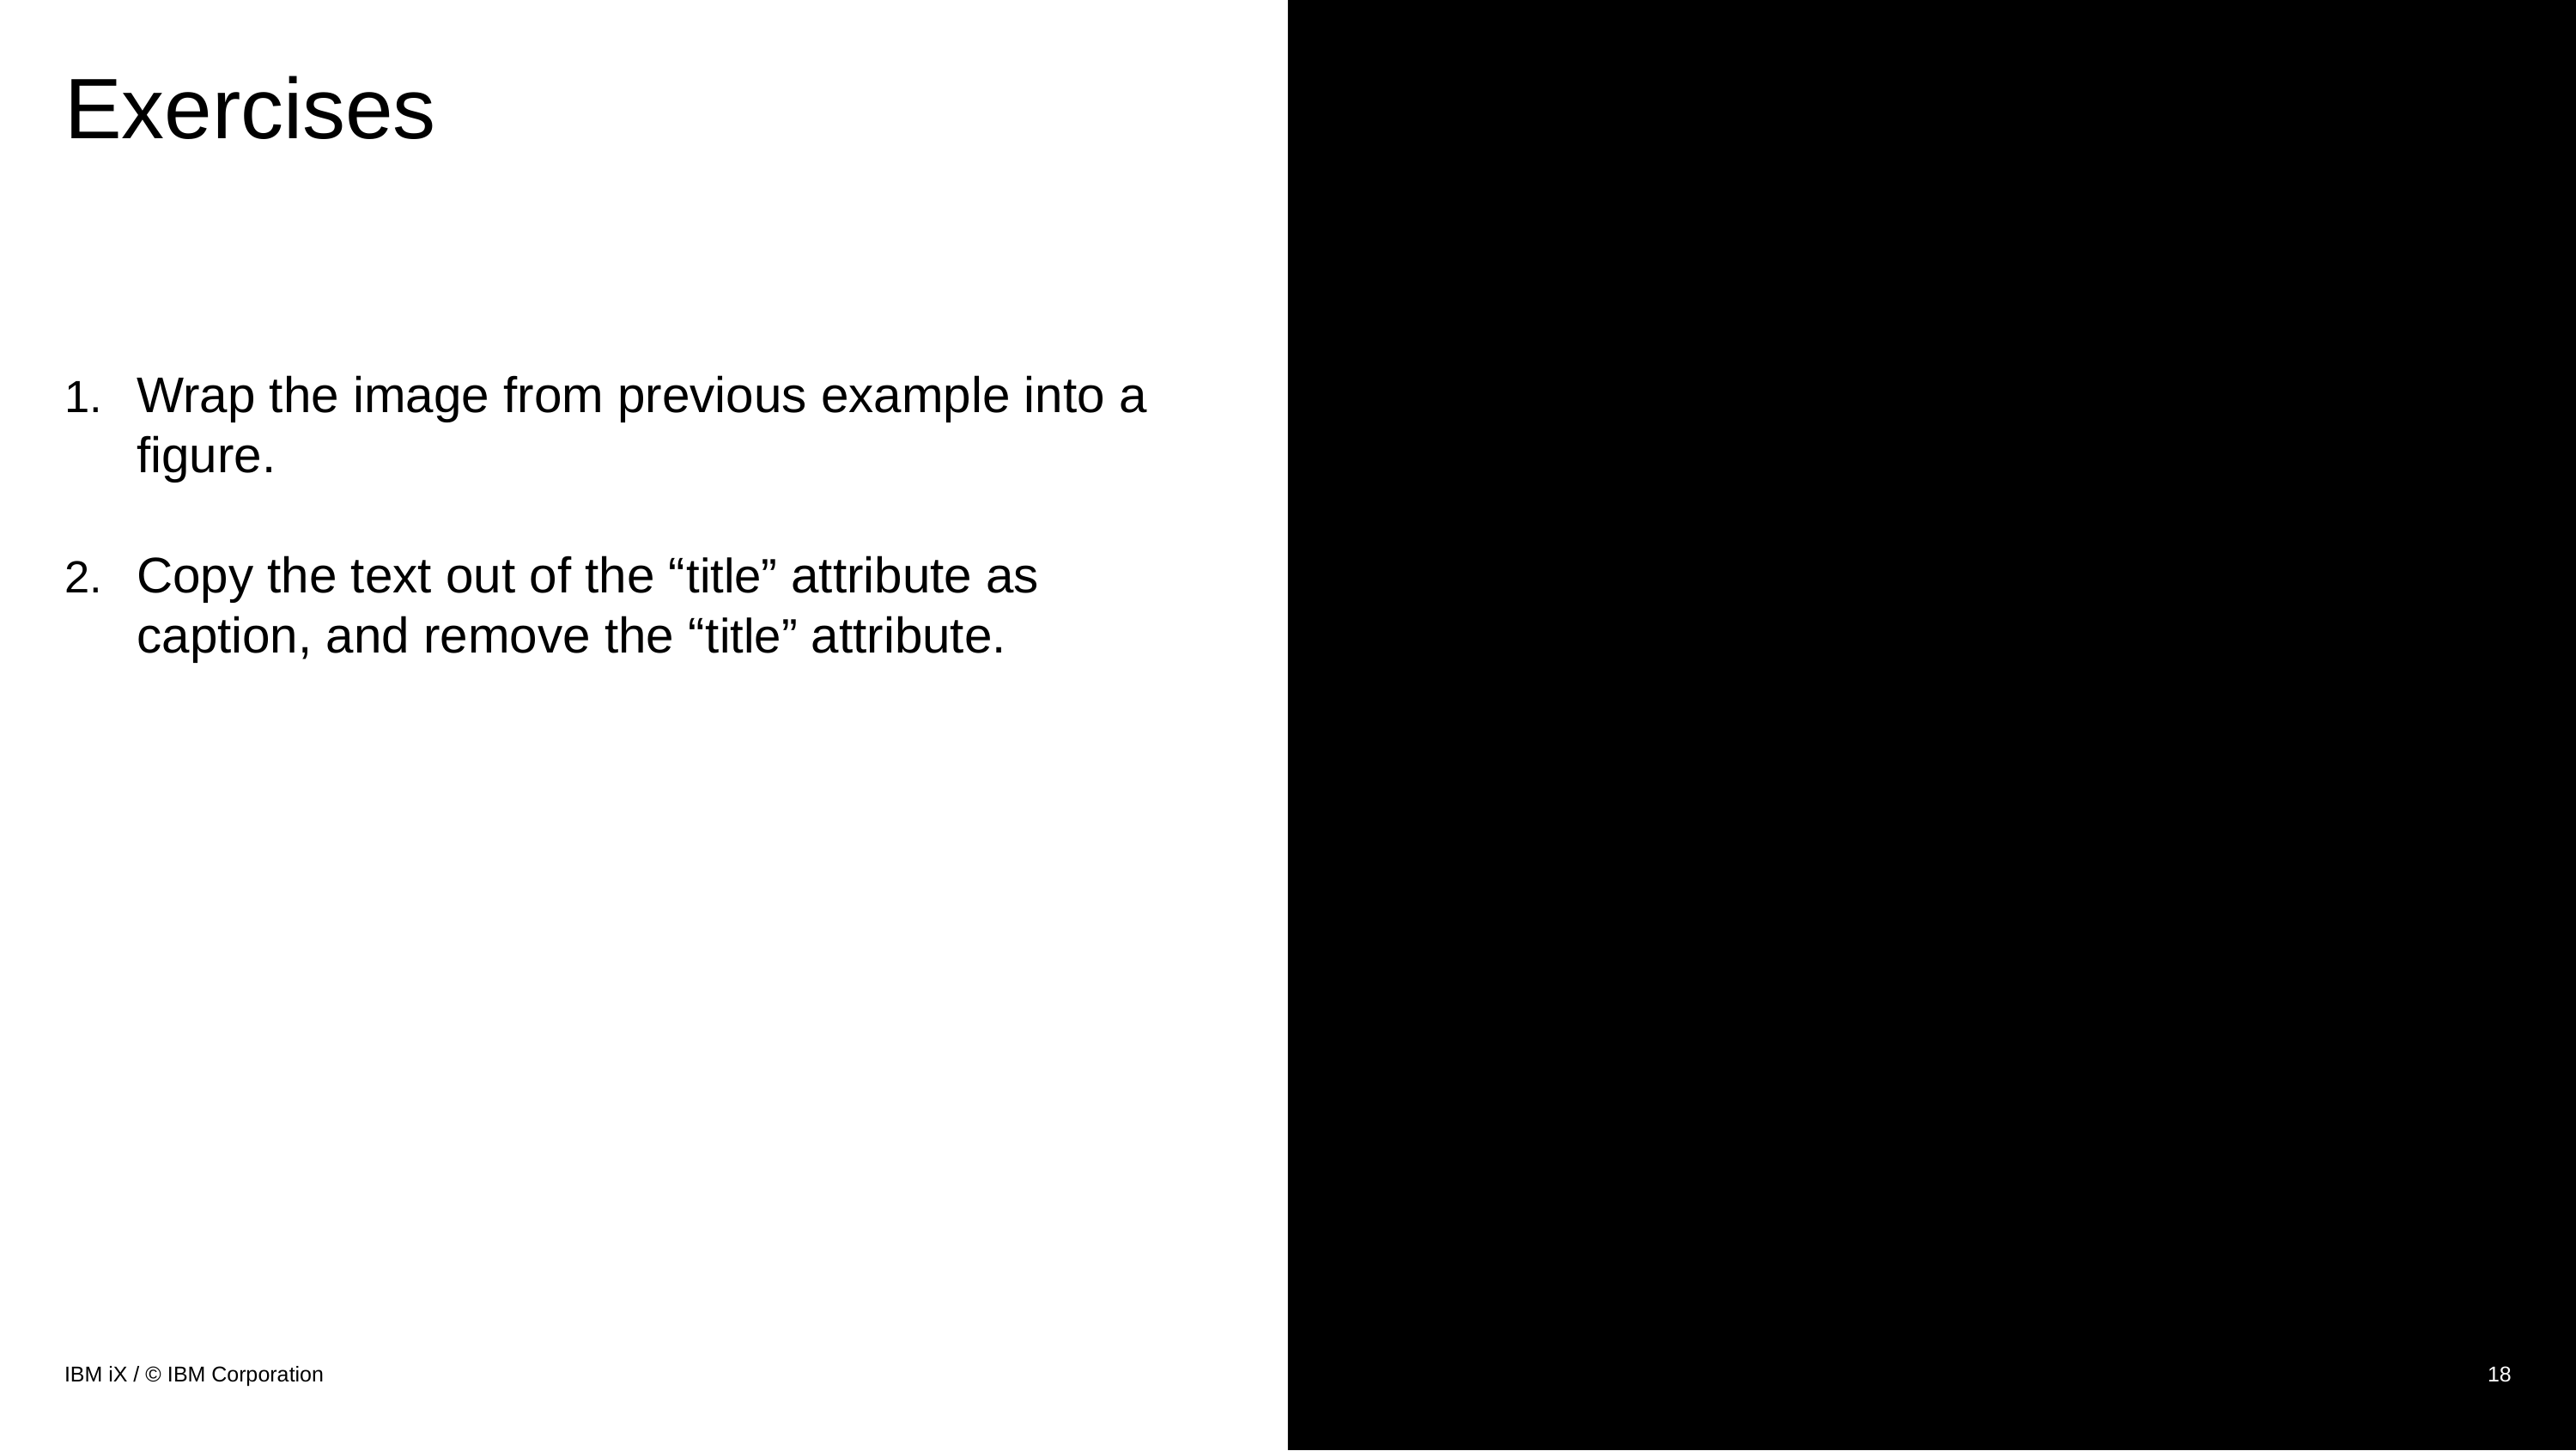

# Exercises

Wrap the image from previous example into a figure.

Copy the text out of the “title” attribute as caption, and remove the “title” attribute.
IBM iX / © IBM Corporation
18